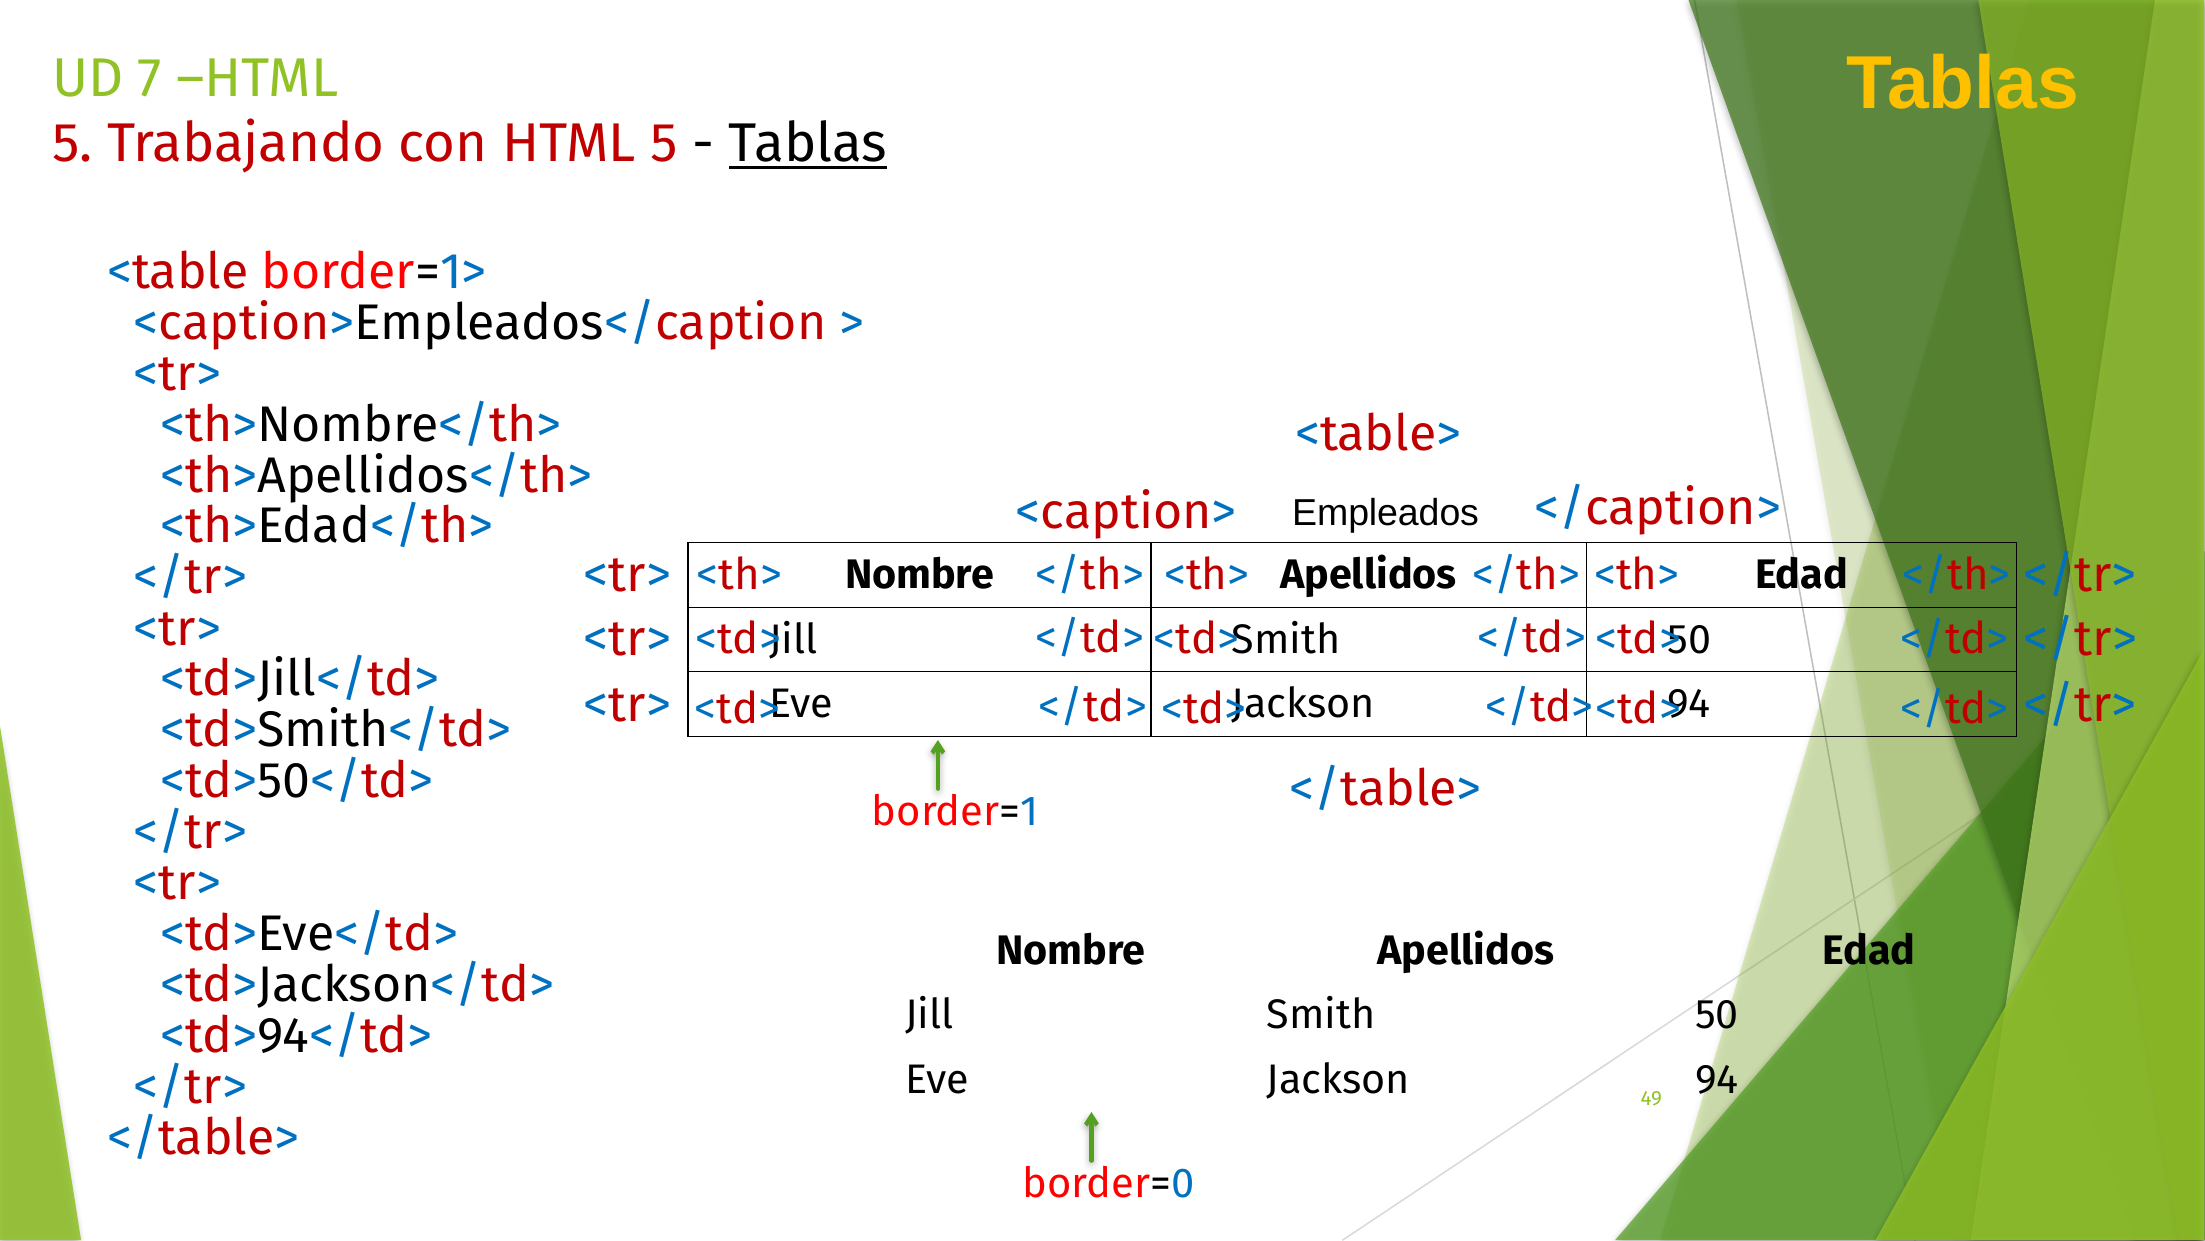

Tablas
UD 7 –HTML
5. Trabajando con HTML 5 - Tablas
<table border=1>
  <caption>Empleados</caption >
  <tr>
    <th>Nombre</th>
    <th>Apellidos</th>
    <th>Edad</th>
  </tr>
  <tr>
    <td>Jill</td>
    <td>Smith</td>
    <td>50</td>
  </tr>
  <tr>
    <td>Eve</td>
    <td>Jackson</td>
    <td>94</td>
  </tr>
</table>
<table>
</table>
</caption>
<caption>
Empleados
| Nombre | Apellidos | Edad |
| --- | --- | --- |
| Jill | Smith | 50 |
| Eve | Jackson | 94 |
<tr>
</tr>
<tr>
</tr>
<tr>
</tr>
<th>
</th>
<th>
</th>
<th>
</th>
</td>
</td>
<td>
<td>
<td>
</td>
</td>
</td>
<td>
<td>
<td>
</td>
border=1
| Nombre | Apellidos | Edad |
| --- | --- | --- |
| Jill | Smith | 50 |
| Eve | Jackson | 94 |
49
border=0